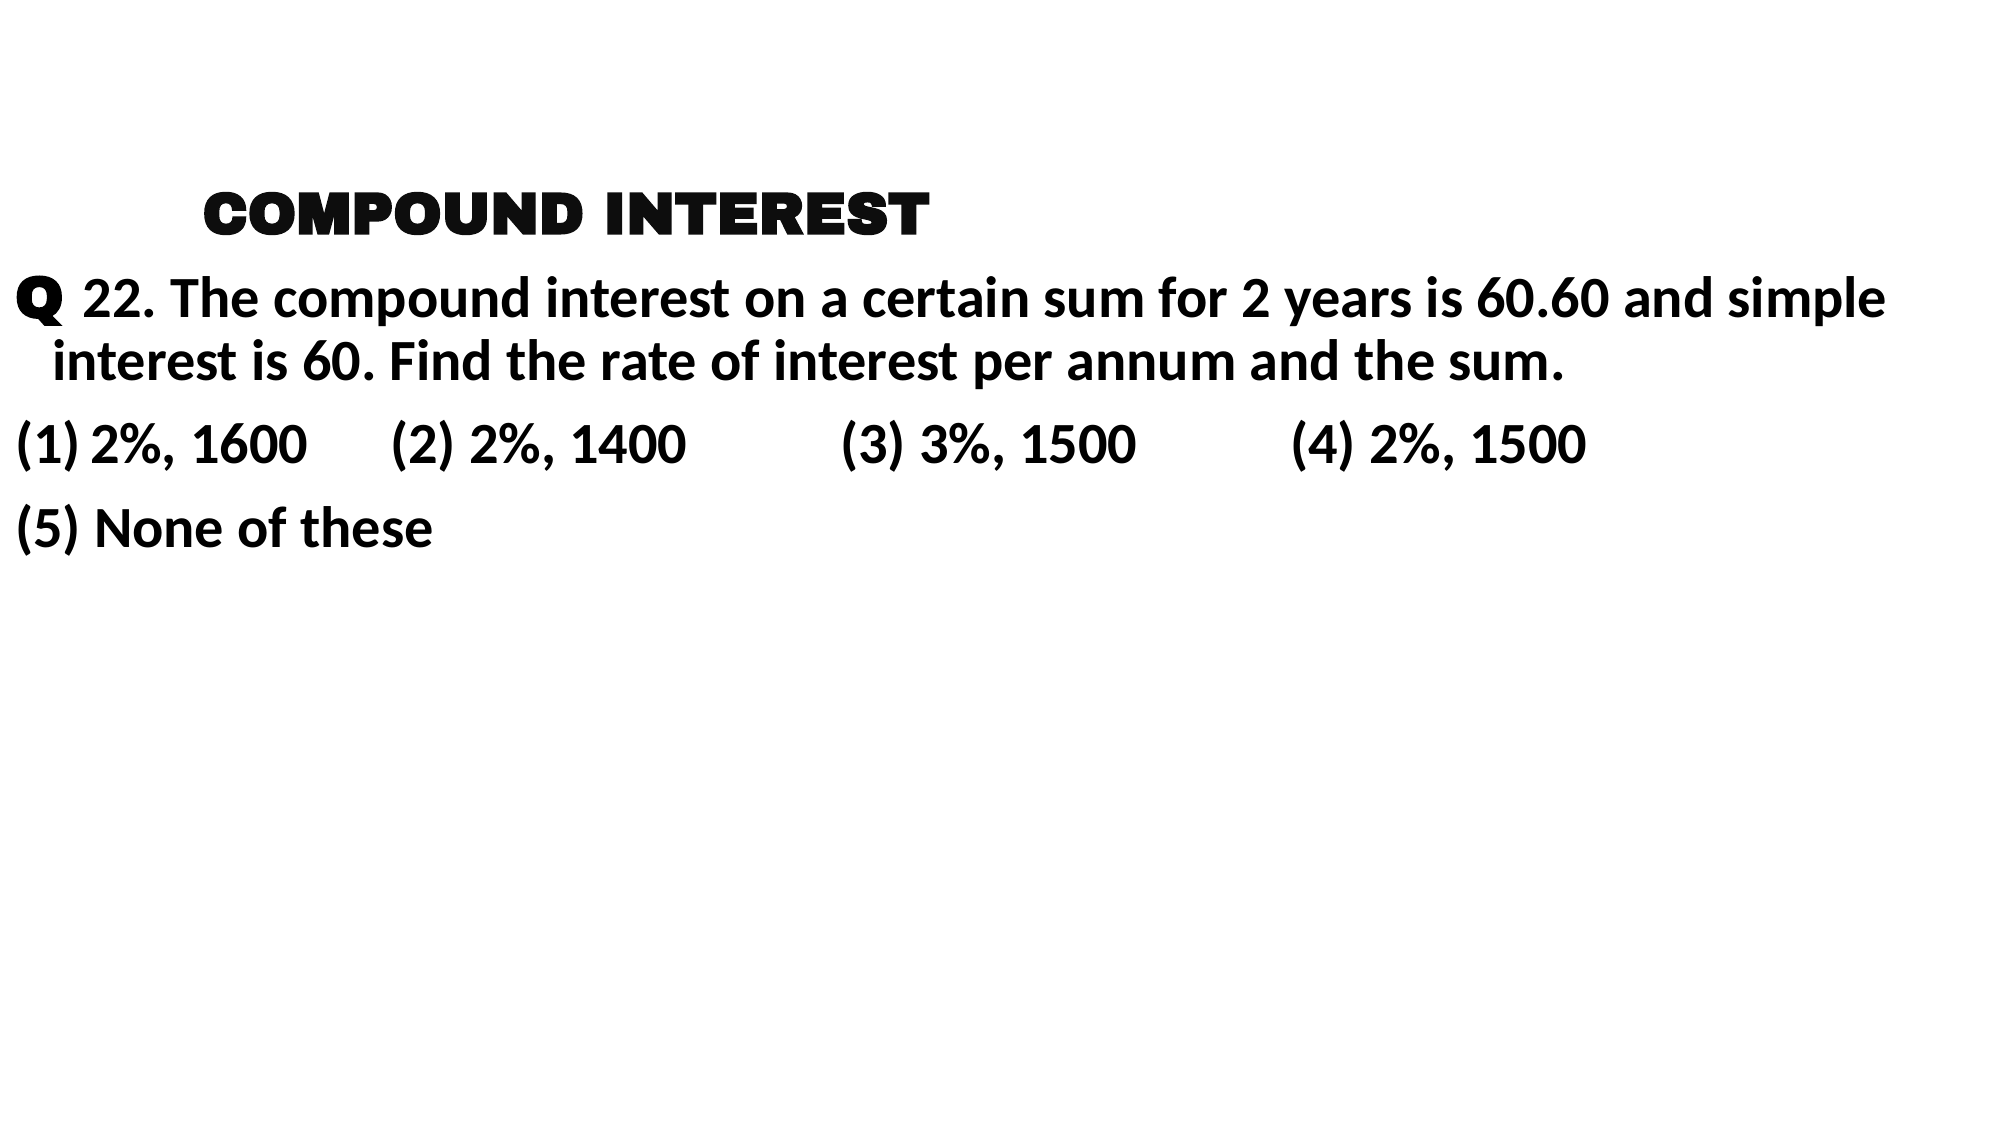

COMPOUND INTEREST
Q 22. The compound interest on a certain sum for 2 years is 60.60 and simple interest is 60. Find the rate of interest per annum and the sum.
2%, 1600 	(2) 2%, 1400 	(3) 3%, 1500 	(4) 2%, 1500
(5) None of these